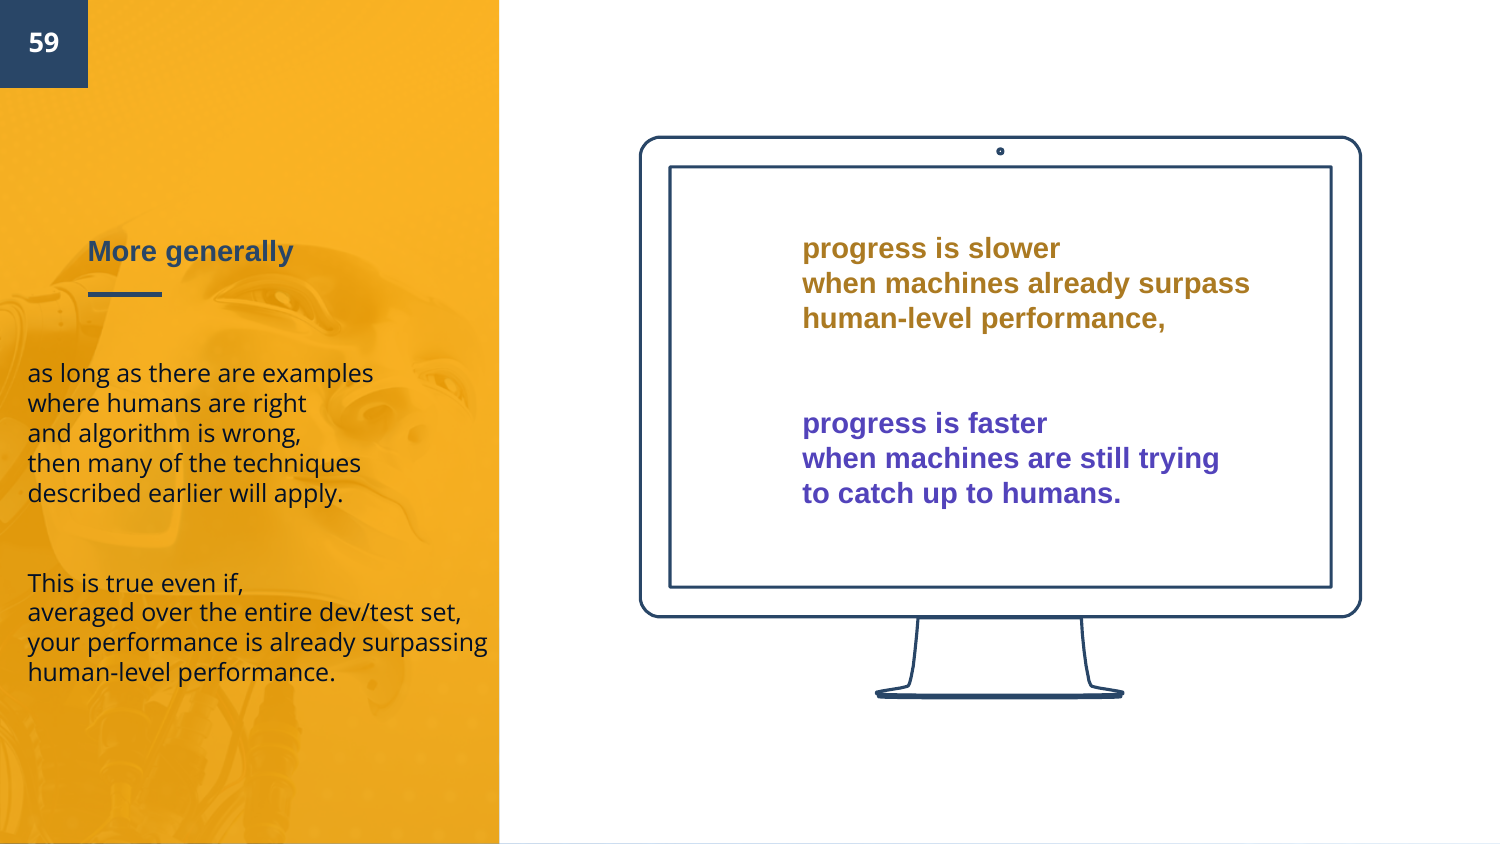

59

# More generally
progress is slower
when machines already surpass
human-level performance,

progress is faster
when machines are still trying
to catch up to humans.
as long as there are examples
where humans are right
and algorithm is wrong,
then many of the techniques
described earlier will apply.

This is true even if,
averaged over the entire dev/test set,
your performance is already surpassing
human-level performance.